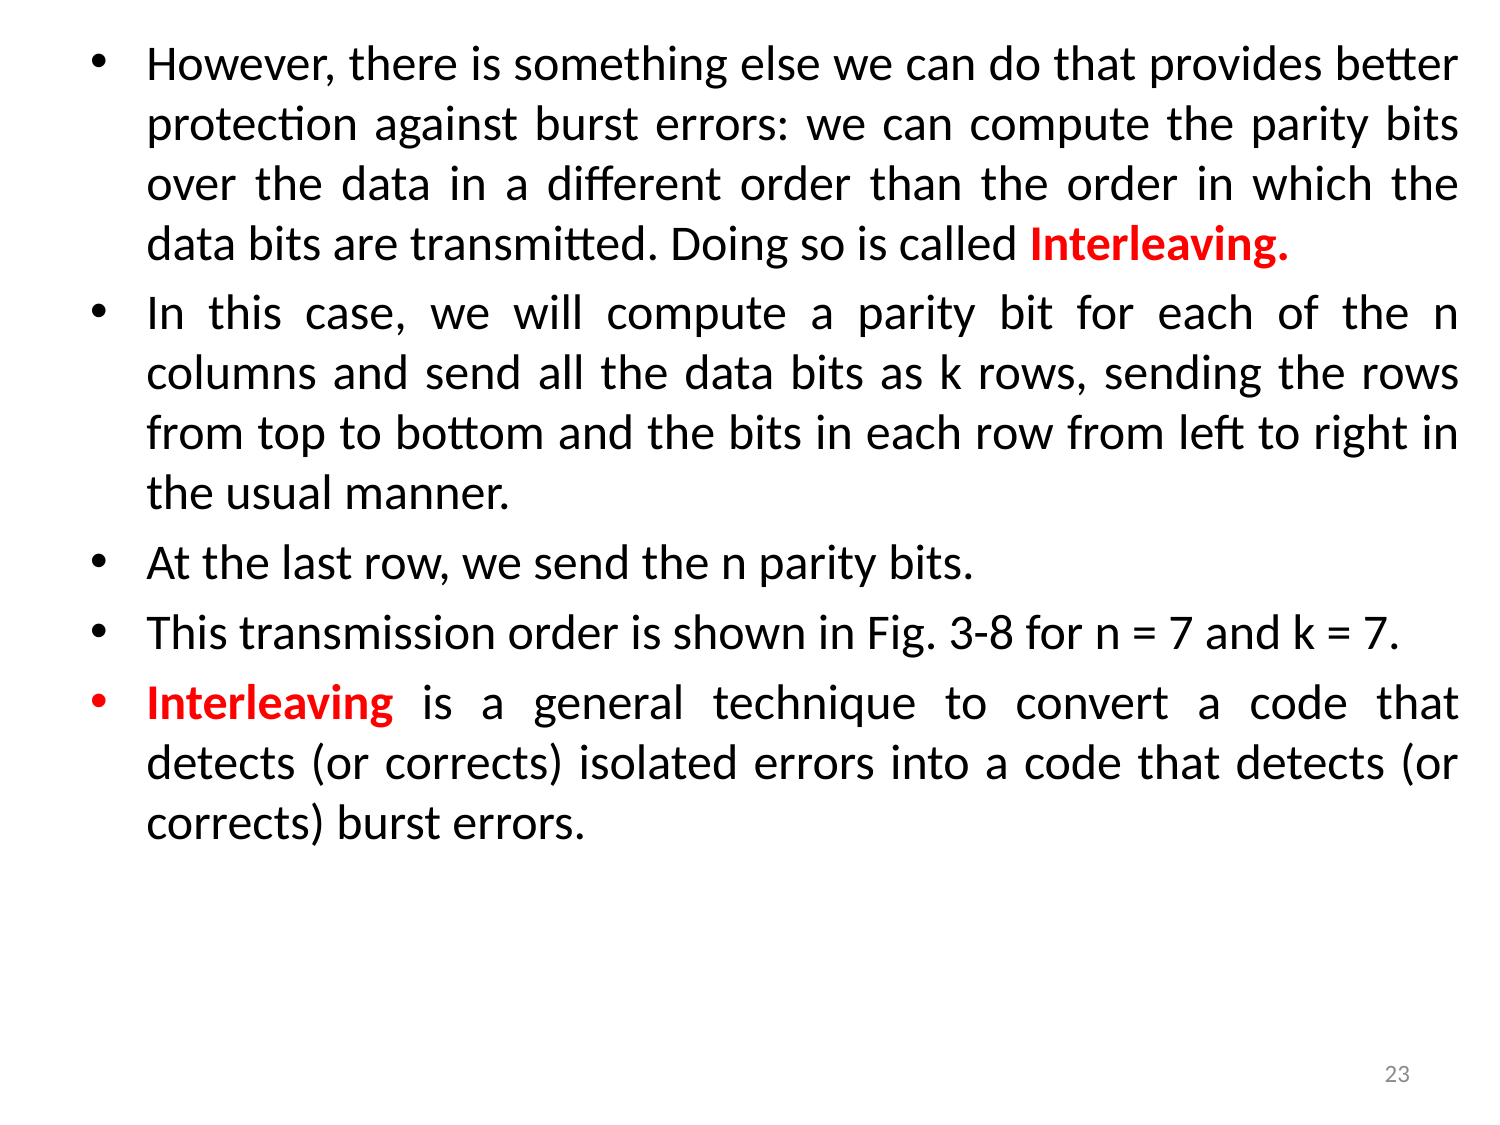

However, there is something else we can do that provides better protection against burst errors: we can compute the parity bits over the data in a different order than the order in which the data bits are transmitted. Doing so is called Interleaving.
In this case, we will compute a parity bit for each of the n columns and send all the data bits as k rows, sending the rows from top to bottom and the bits in each row from left to right in the usual manner.
At the last row, we send the n parity bits.
This transmission order is shown in Fig. 3-8 for n = 7 and k = 7.
Interleaving is a general technique to convert a code that detects (or corrects) isolated errors into a code that detects (or corrects) burst errors.
23